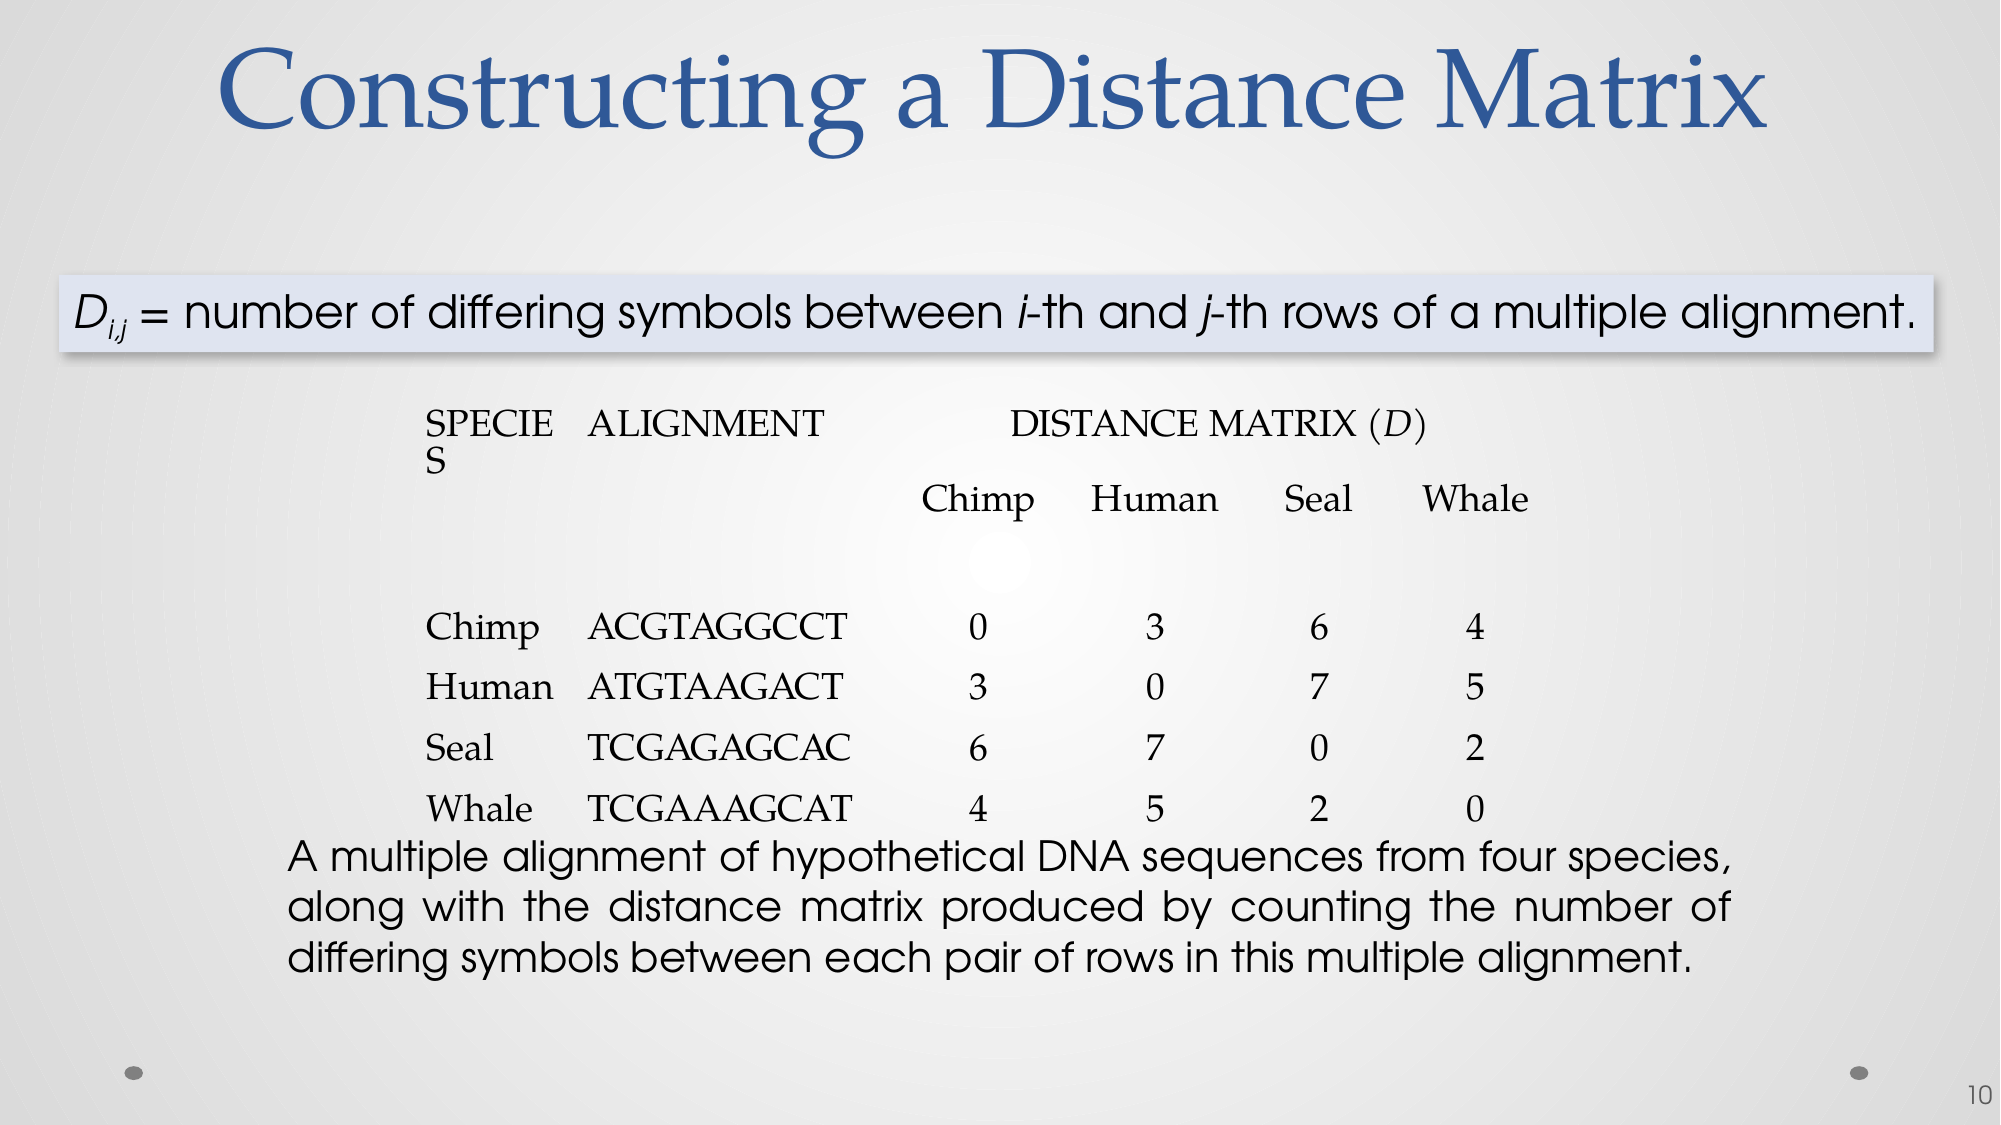

# Constructing a Distance Matrix
Di,j = number of differing symbols between i-th and j-th rows of a multiple alignment.
| Species | Alignment | Distance Matrix (D) |  |  |  |
| --- | --- | --- | --- | --- | --- |
|  |  | Chimp | Human | Seal | Whale |
| Chimp | ACGTAGGCCT | 0 | 3 | 6 | 4 |
| Human | ATGTAAGACT | 3 | 0 | 7 | 5 |
| Seal | TCGAGAGCAC | 6 | 7 | 0 | 2 |
| Whale | TCGAAAGCAT | 4 | 5 | 2 | 0 |
A multiple alignment of hypothetical DNA sequences from four species, along with the distance matrix produced by counting the number of differing symbols between each pair of rows in this multiple alignment.
10